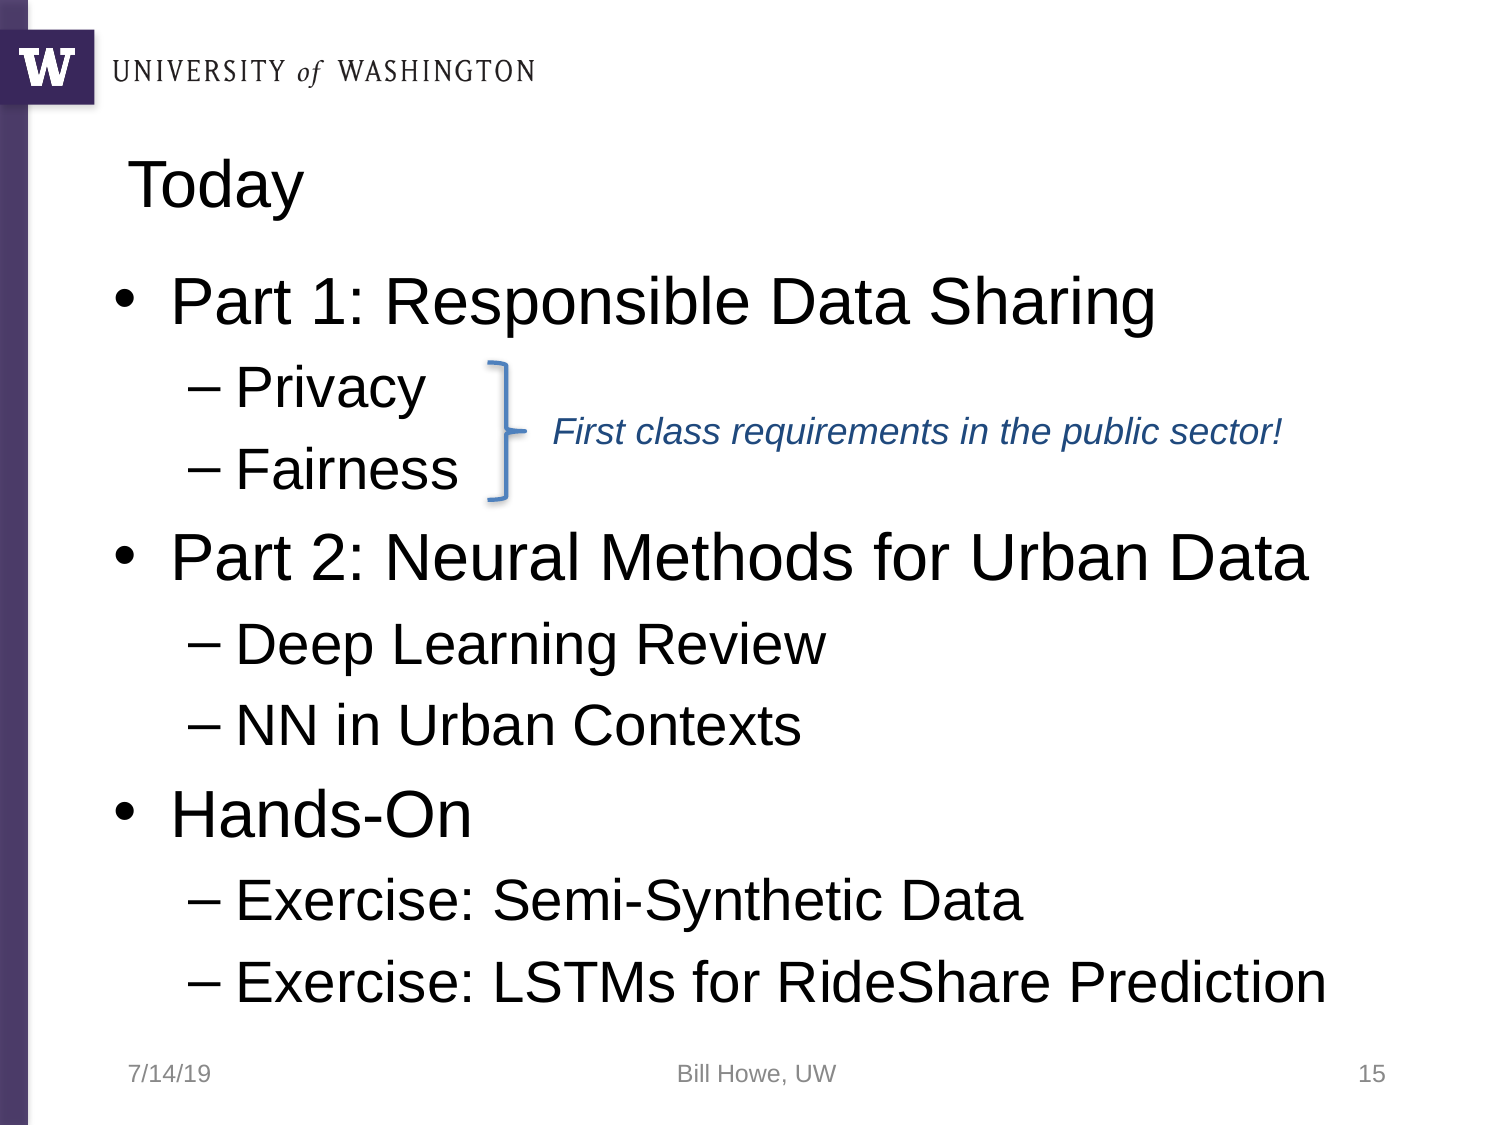

# Today
Part 1: Responsible Data Sharing
Privacy
Fairness
Part 2: Neural Methods for Urban Data
Deep Learning Review
NN in Urban Contexts
Hands-On
Exercise: Semi-Synthetic Data
Exercise: LSTMs for RideShare Prediction

First class requirements in the public sector!
7/14/19
Bill Howe, UW
15